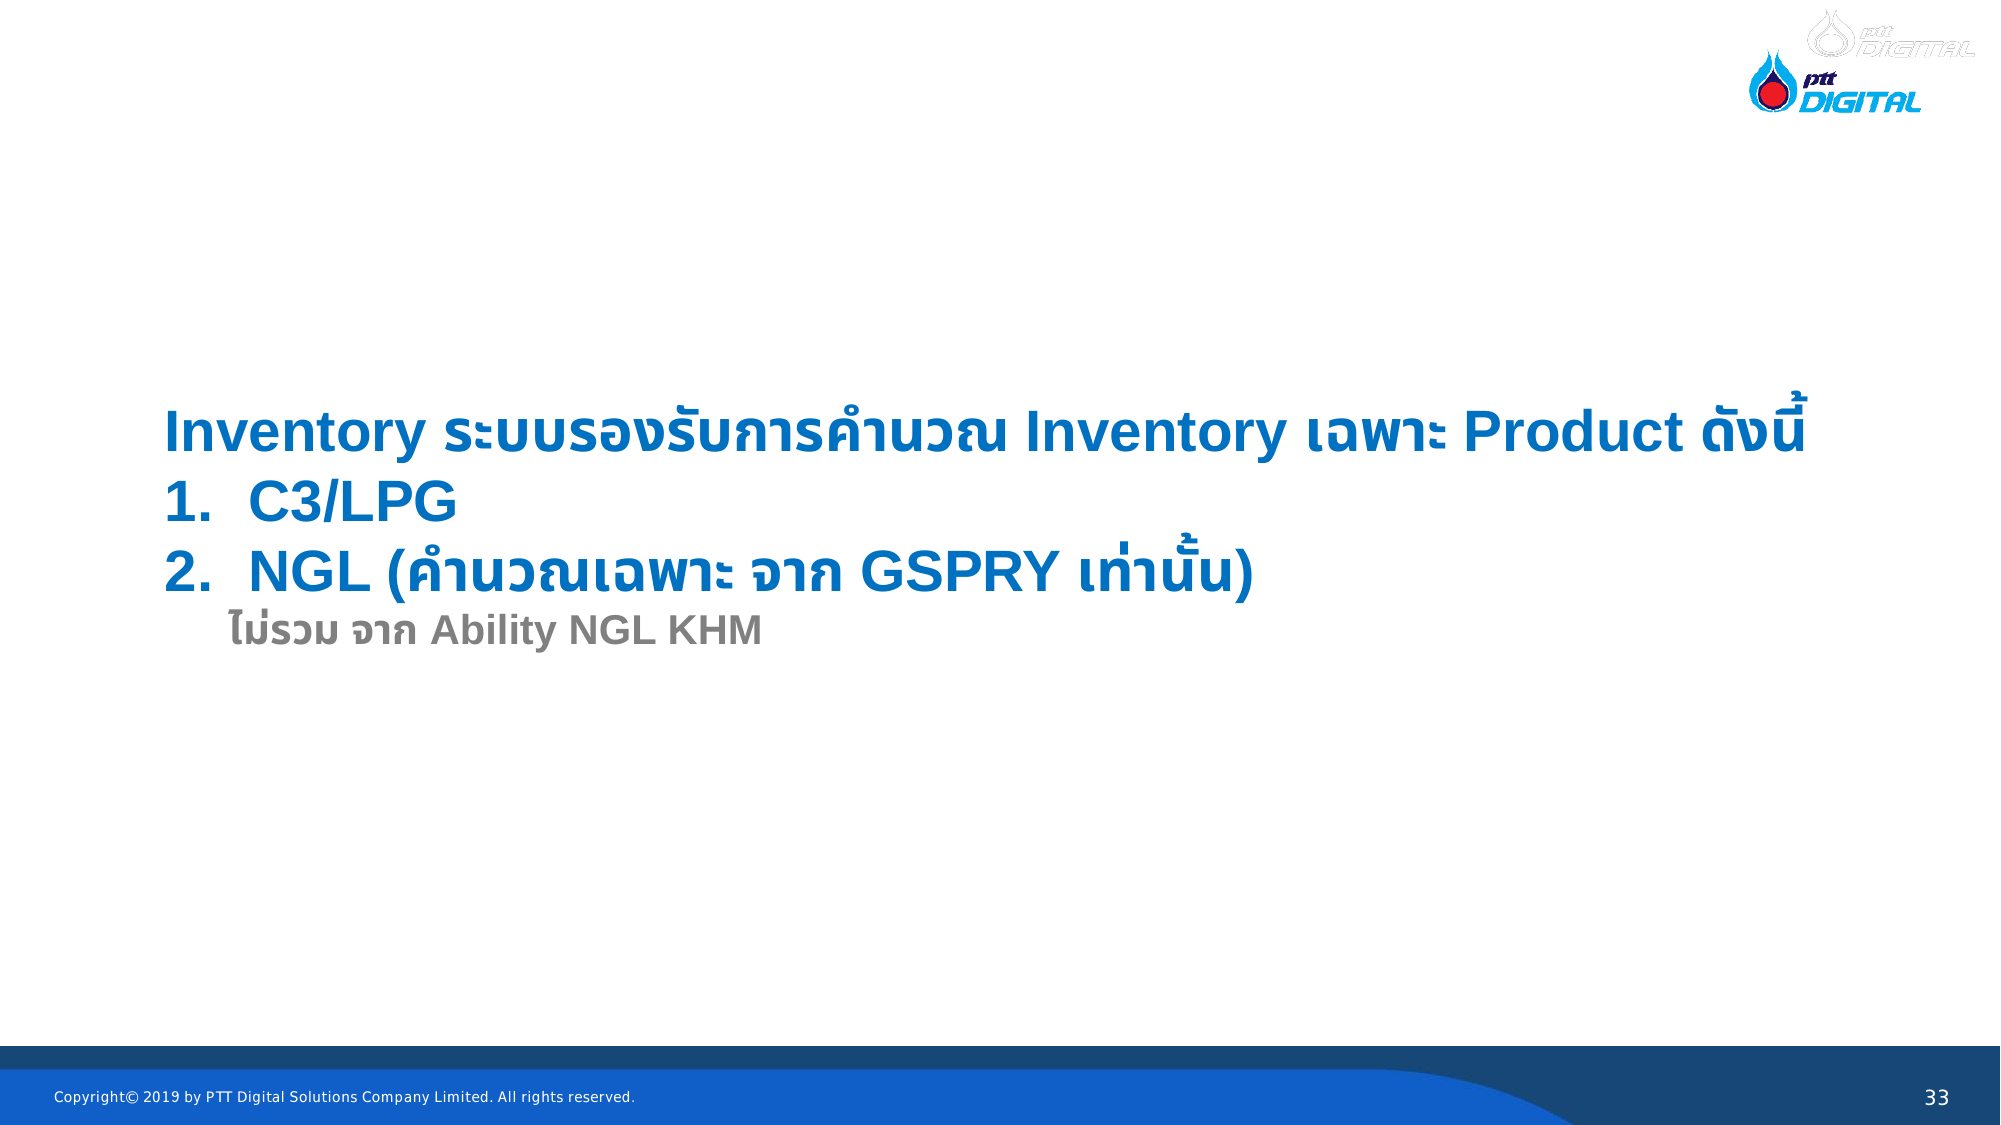

Inventory ระบบรองรับการคำนวณ Inventory เฉพาะ Product ดังนี้
C3/LPG
NGL (คำนวณเฉพาะ จาก GSPRY เท่านั้น)
      ไม่รวม จาก Ability NGL KHM
33